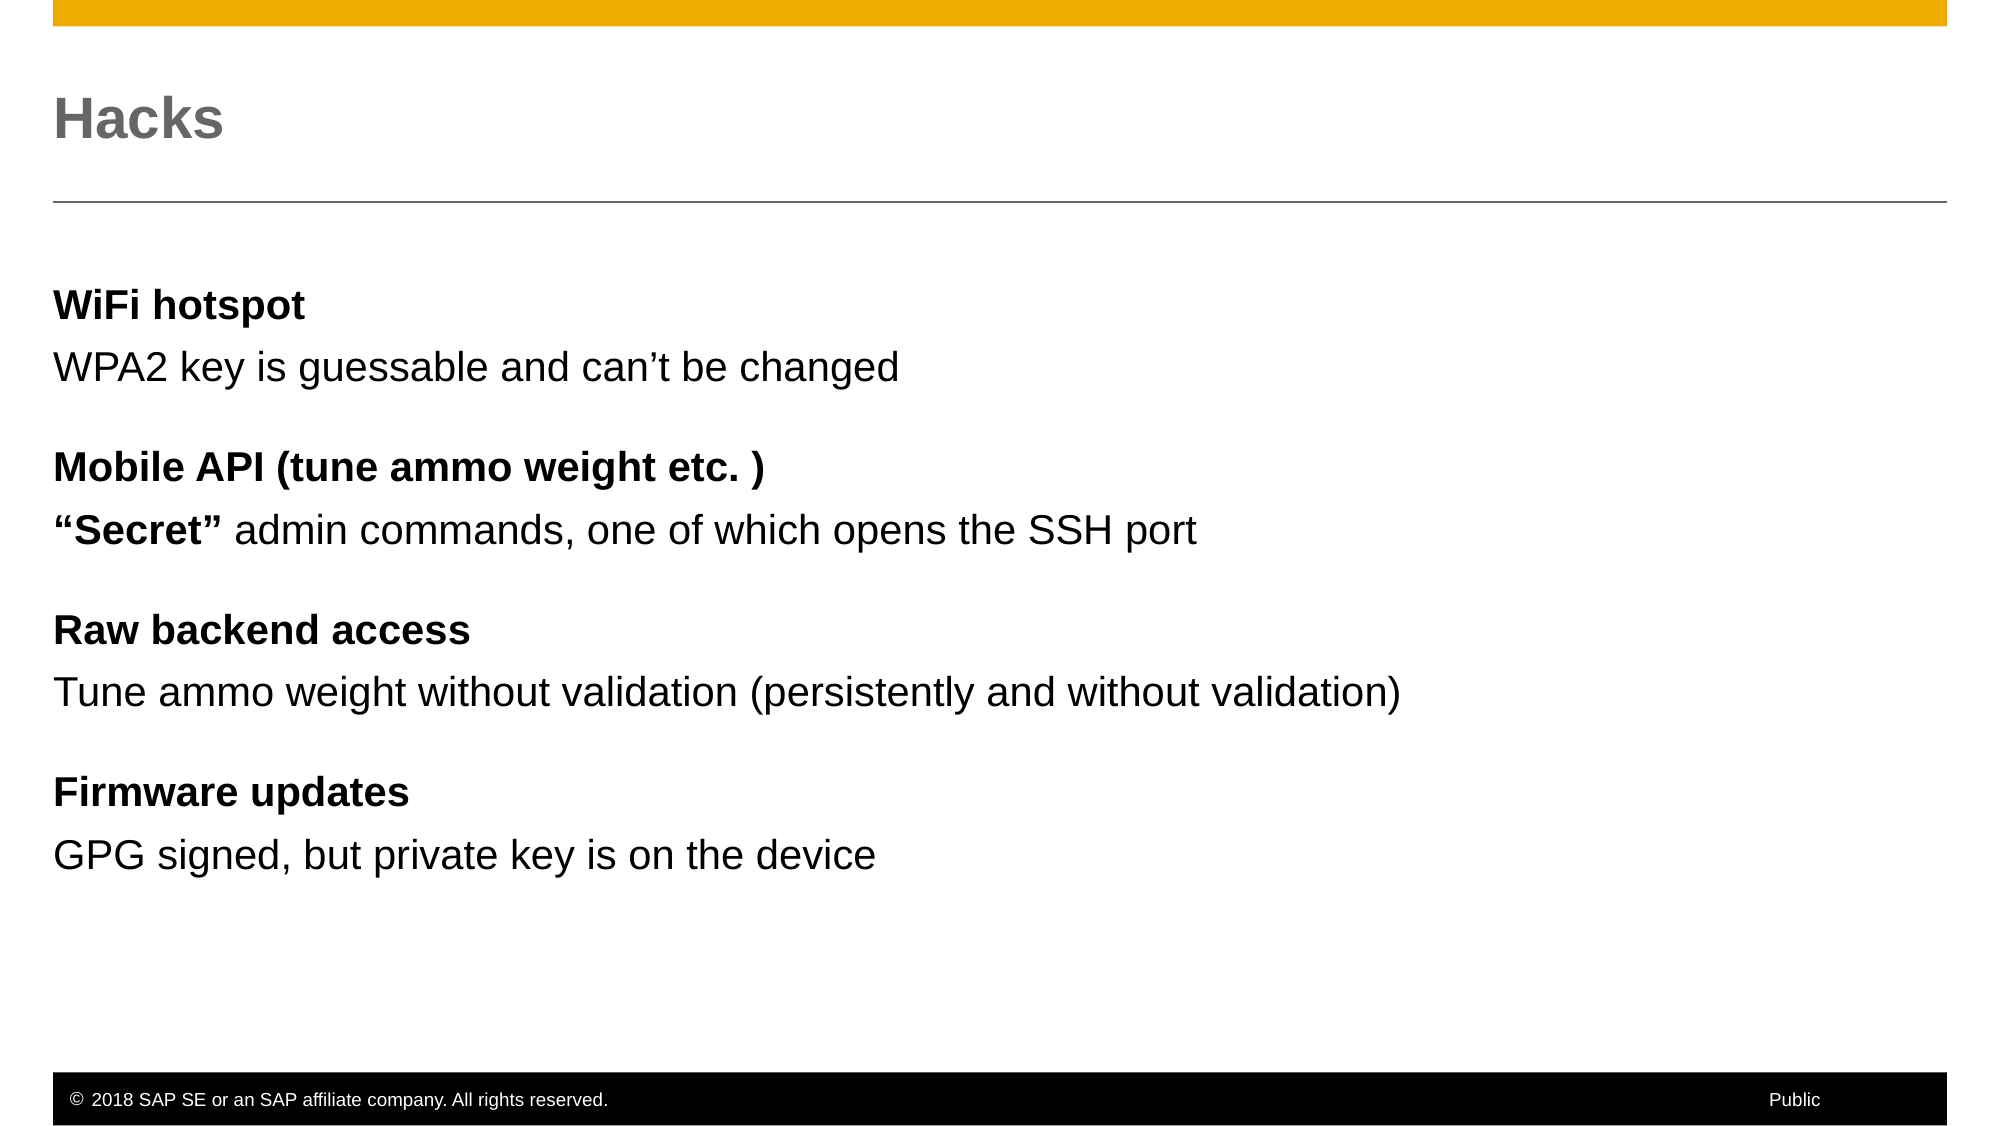

# Hacks
WiFi hotspot
WPA2 key is guessable and can’t be changed
Mobile API (tune ammo weight etc. )
“Secret” admin commands, one of which opens the SSH port
Raw backend access
Tune ammo weight without validation (persistently and without validation)
Firmware updates
GPG signed, but private key is on the device